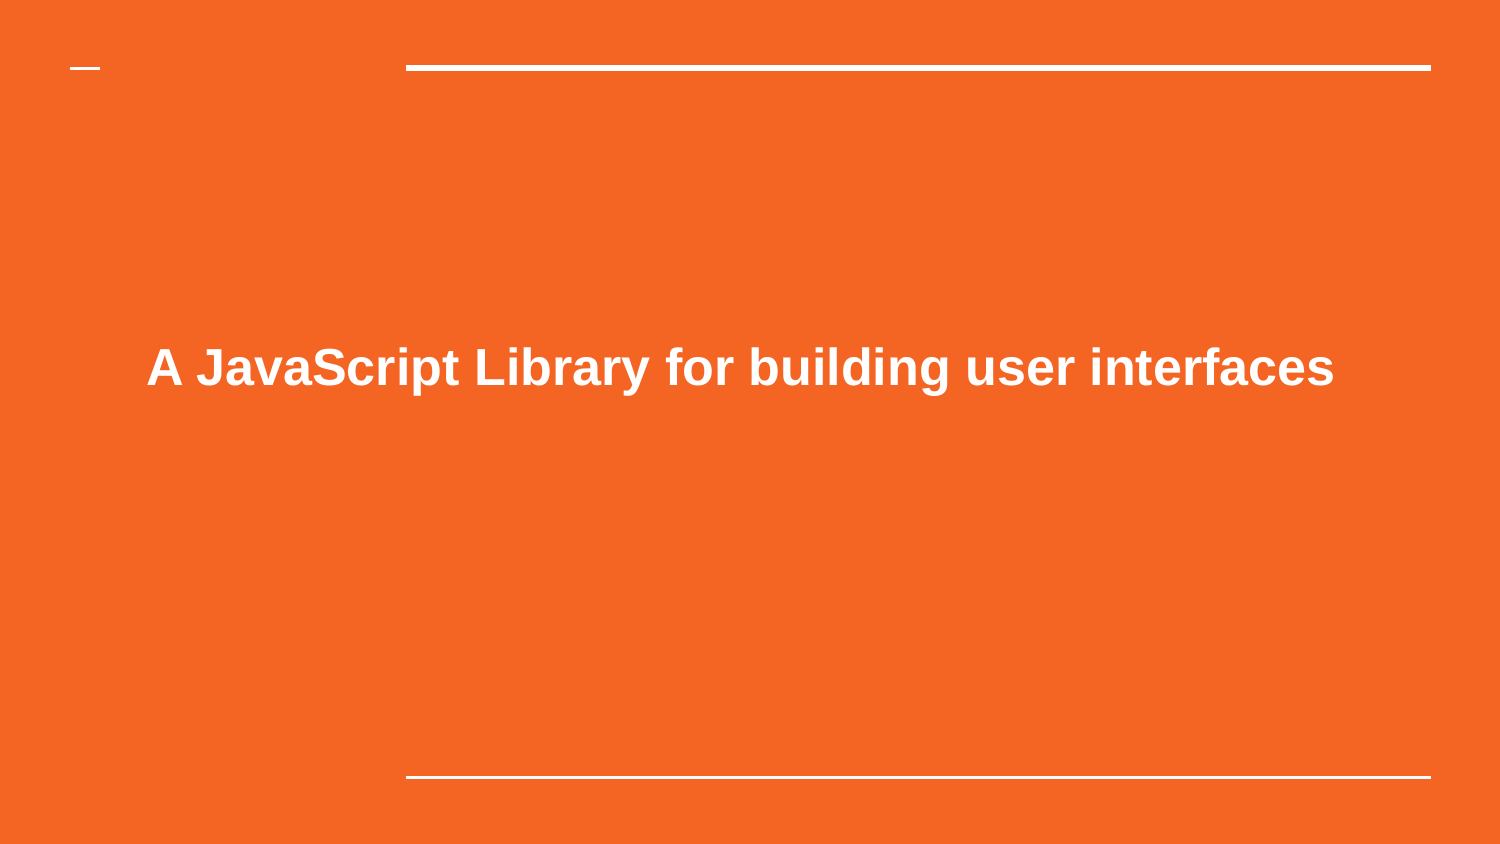

# A JavaScript Library for building user interfaces